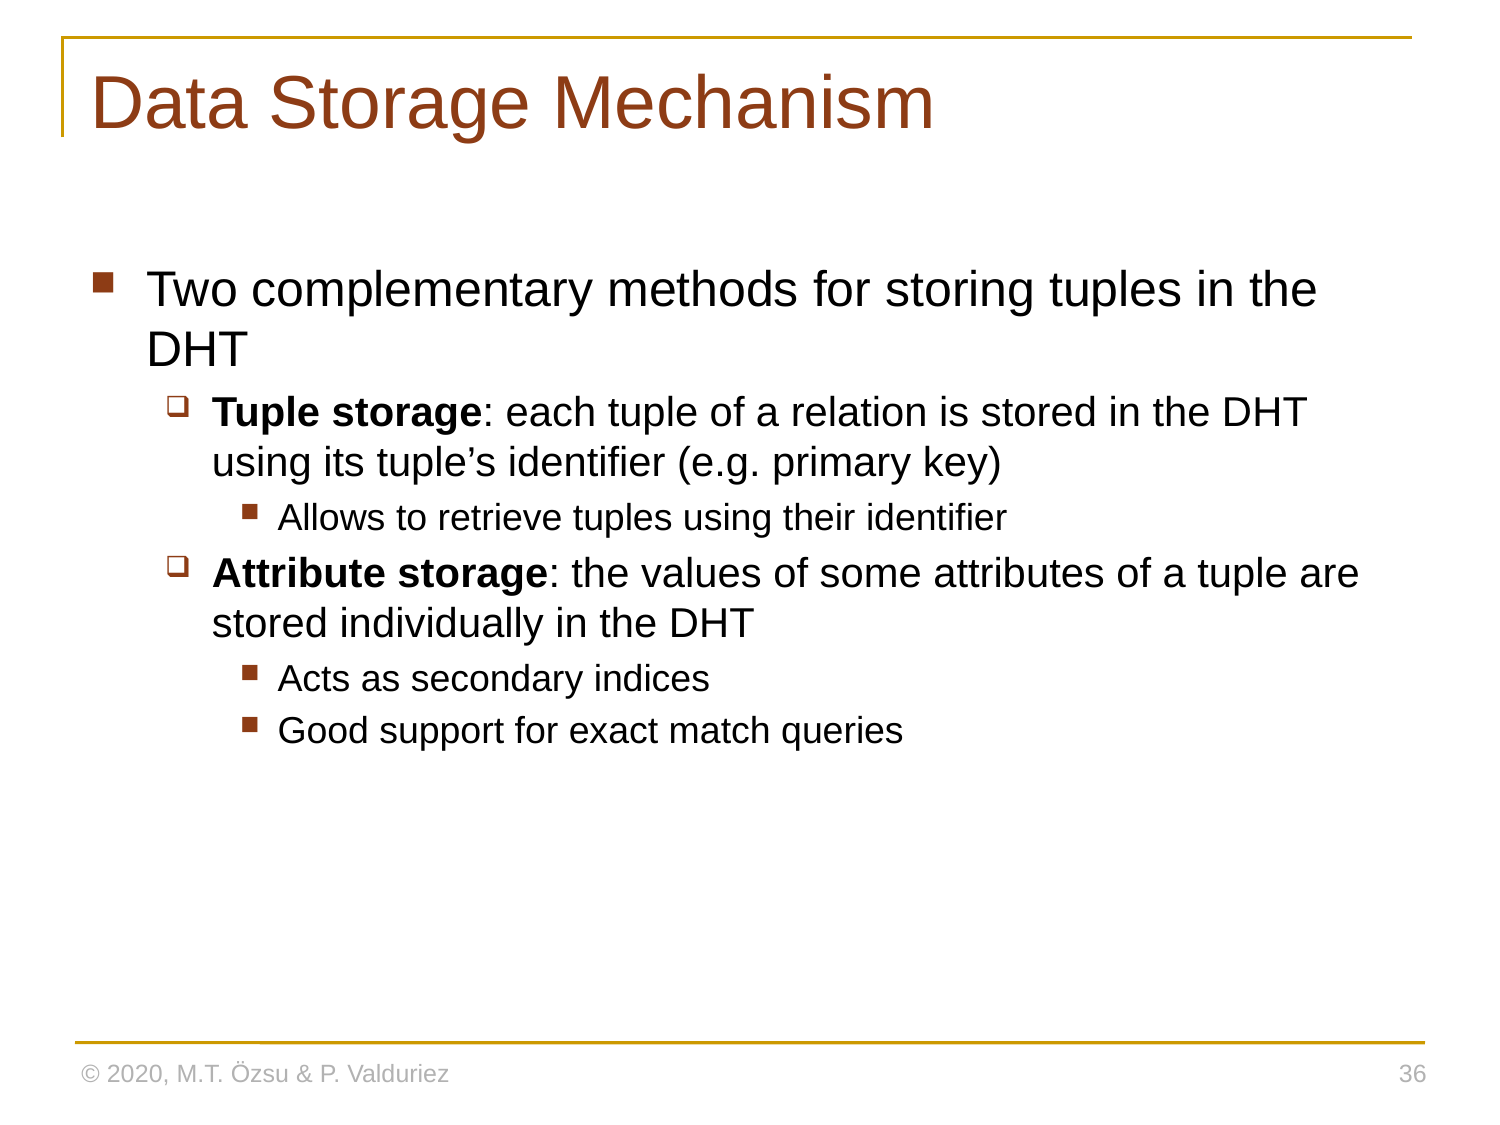

# Data Storage Mechanism
Two complementary methods for storing tuples in the DHT
Tuple storage: each tuple of a relation is stored in the DHT using its tuple’s identifier (e.g. primary key)
Allows to retrieve tuples using their identifier
Attribute storage: the values of some attributes of a tuple are stored individually in the DHT
Acts as secondary indices
Good support for exact match queries
© 2020, M.T. Özsu & P. Valduriez
36